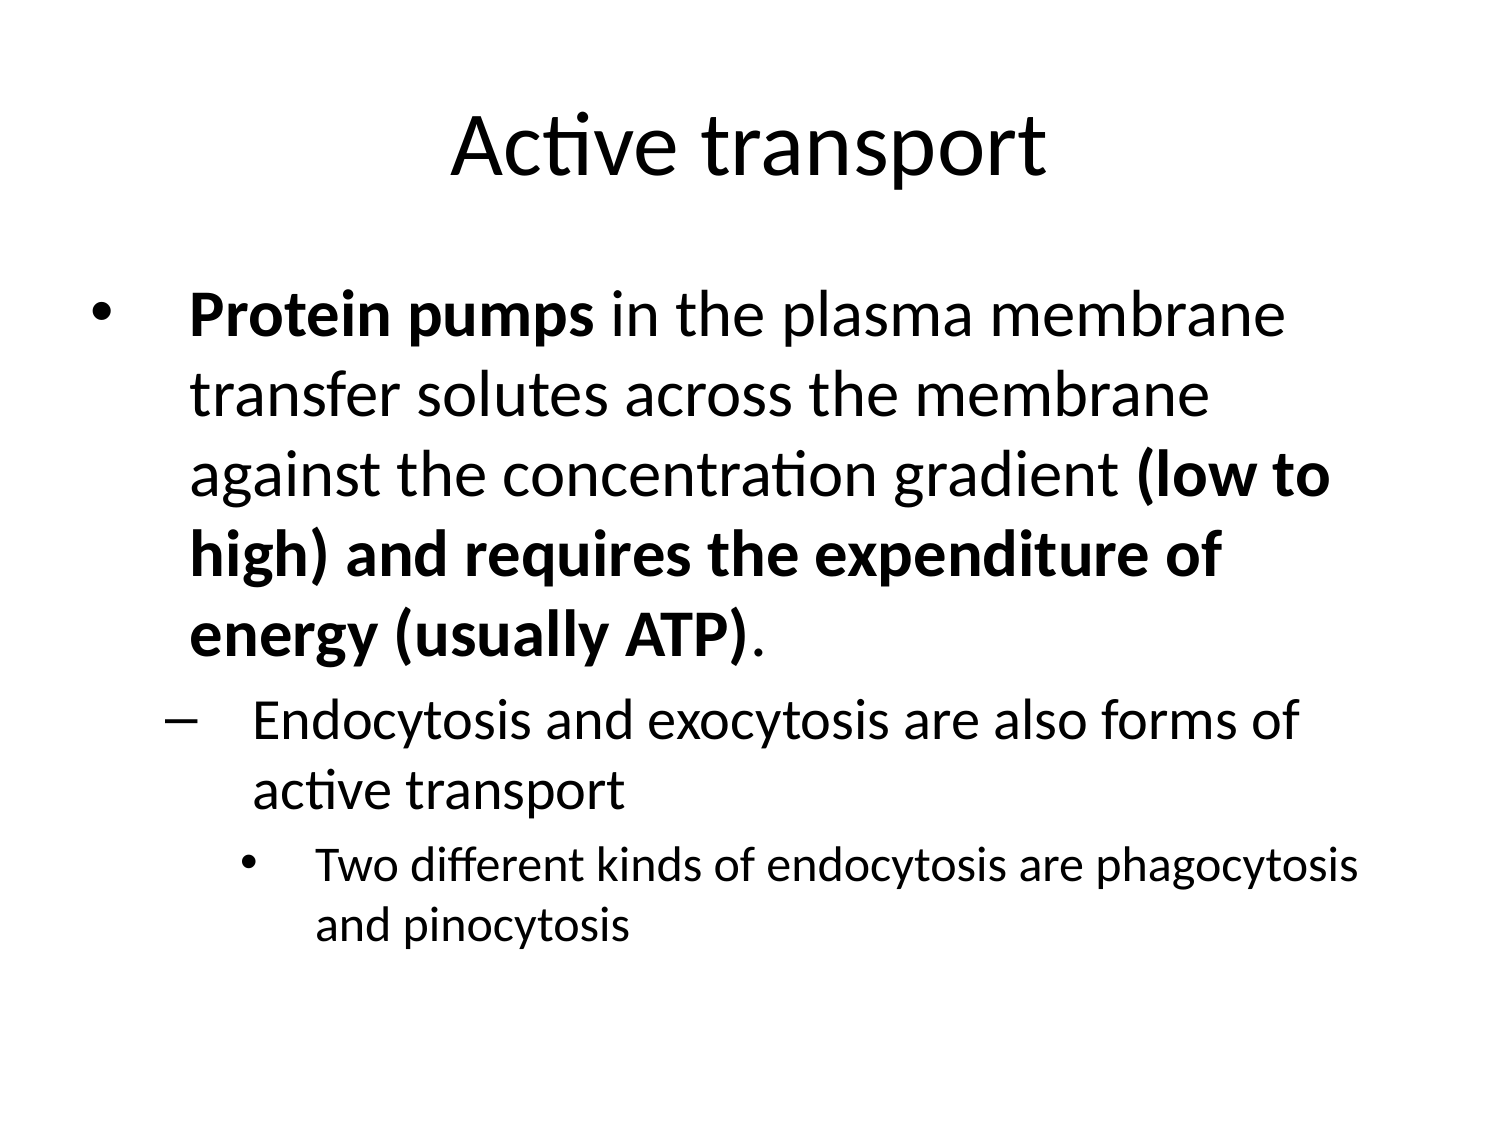

# Active transport
Protein pumps in the plasma membrane transfer solutes across the membrane against the concentration gradient (low to high) and requires the expenditure of energy (usually ATP).
Endocytosis and exocytosis are also forms of active transport
Two different kinds of endocytosis are phagocytosis and pinocytosis